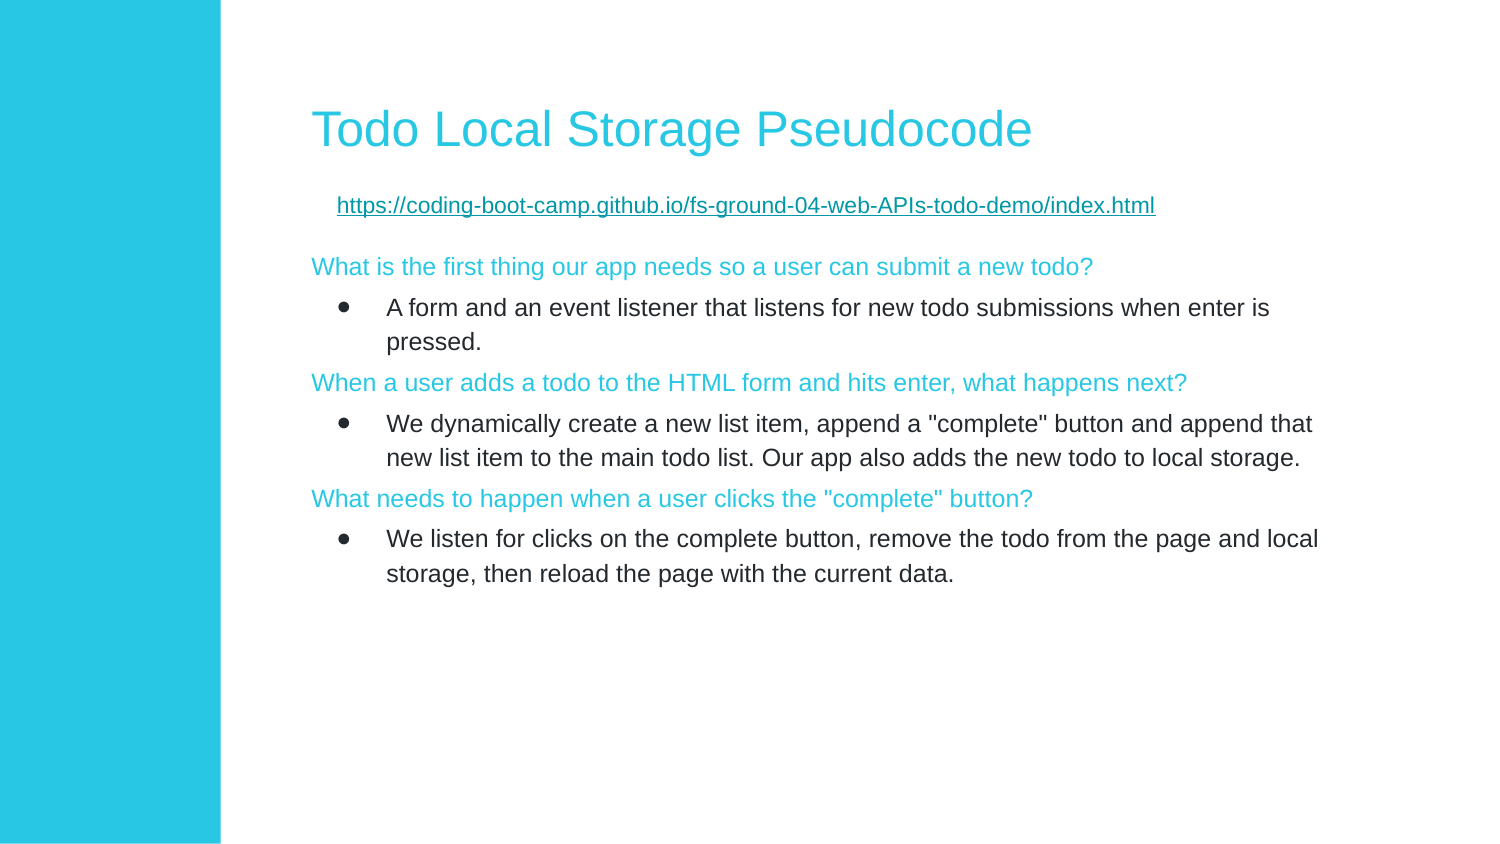

# Todo Local Storage Pseudocode
https://coding-boot-camp.github.io/fs-ground-04-web-APIs-todo-demo/index.html
What is the first thing our app needs so a user can submit a new todo?
A form and an event listener that listens for new todo submissions when enter is pressed.
When a user adds a todo to the HTML form and hits enter, what happens next?
We dynamically create a new list item, append a "complete" button and append that new list item to the main todo list. Our app also adds the new todo to local storage.
What needs to happen when a user clicks the "complete" button?
We listen for clicks on the complete button, remove the todo from the page and local storage, then reload the page with the current data.